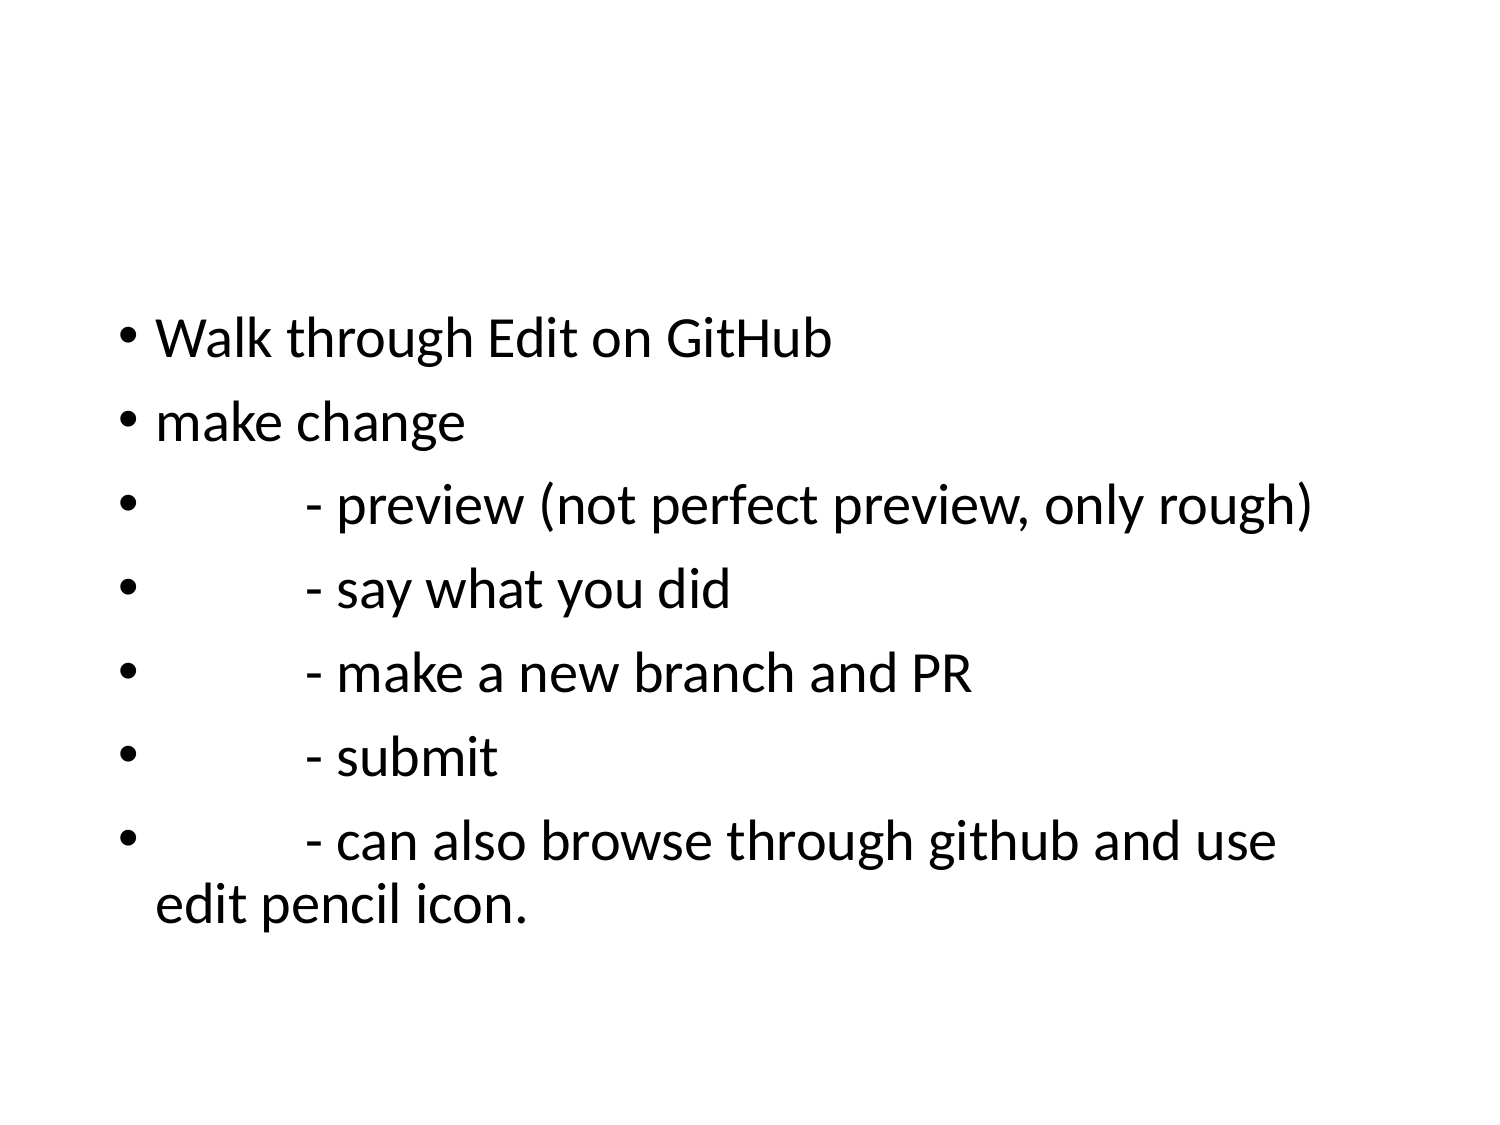

#
Walk through Edit on GitHub
make change
	- preview (not perfect preview, only rough)
	- say what you did
	- make a new branch and PR
	- submit
	- can also browse through github and use edit pencil icon.